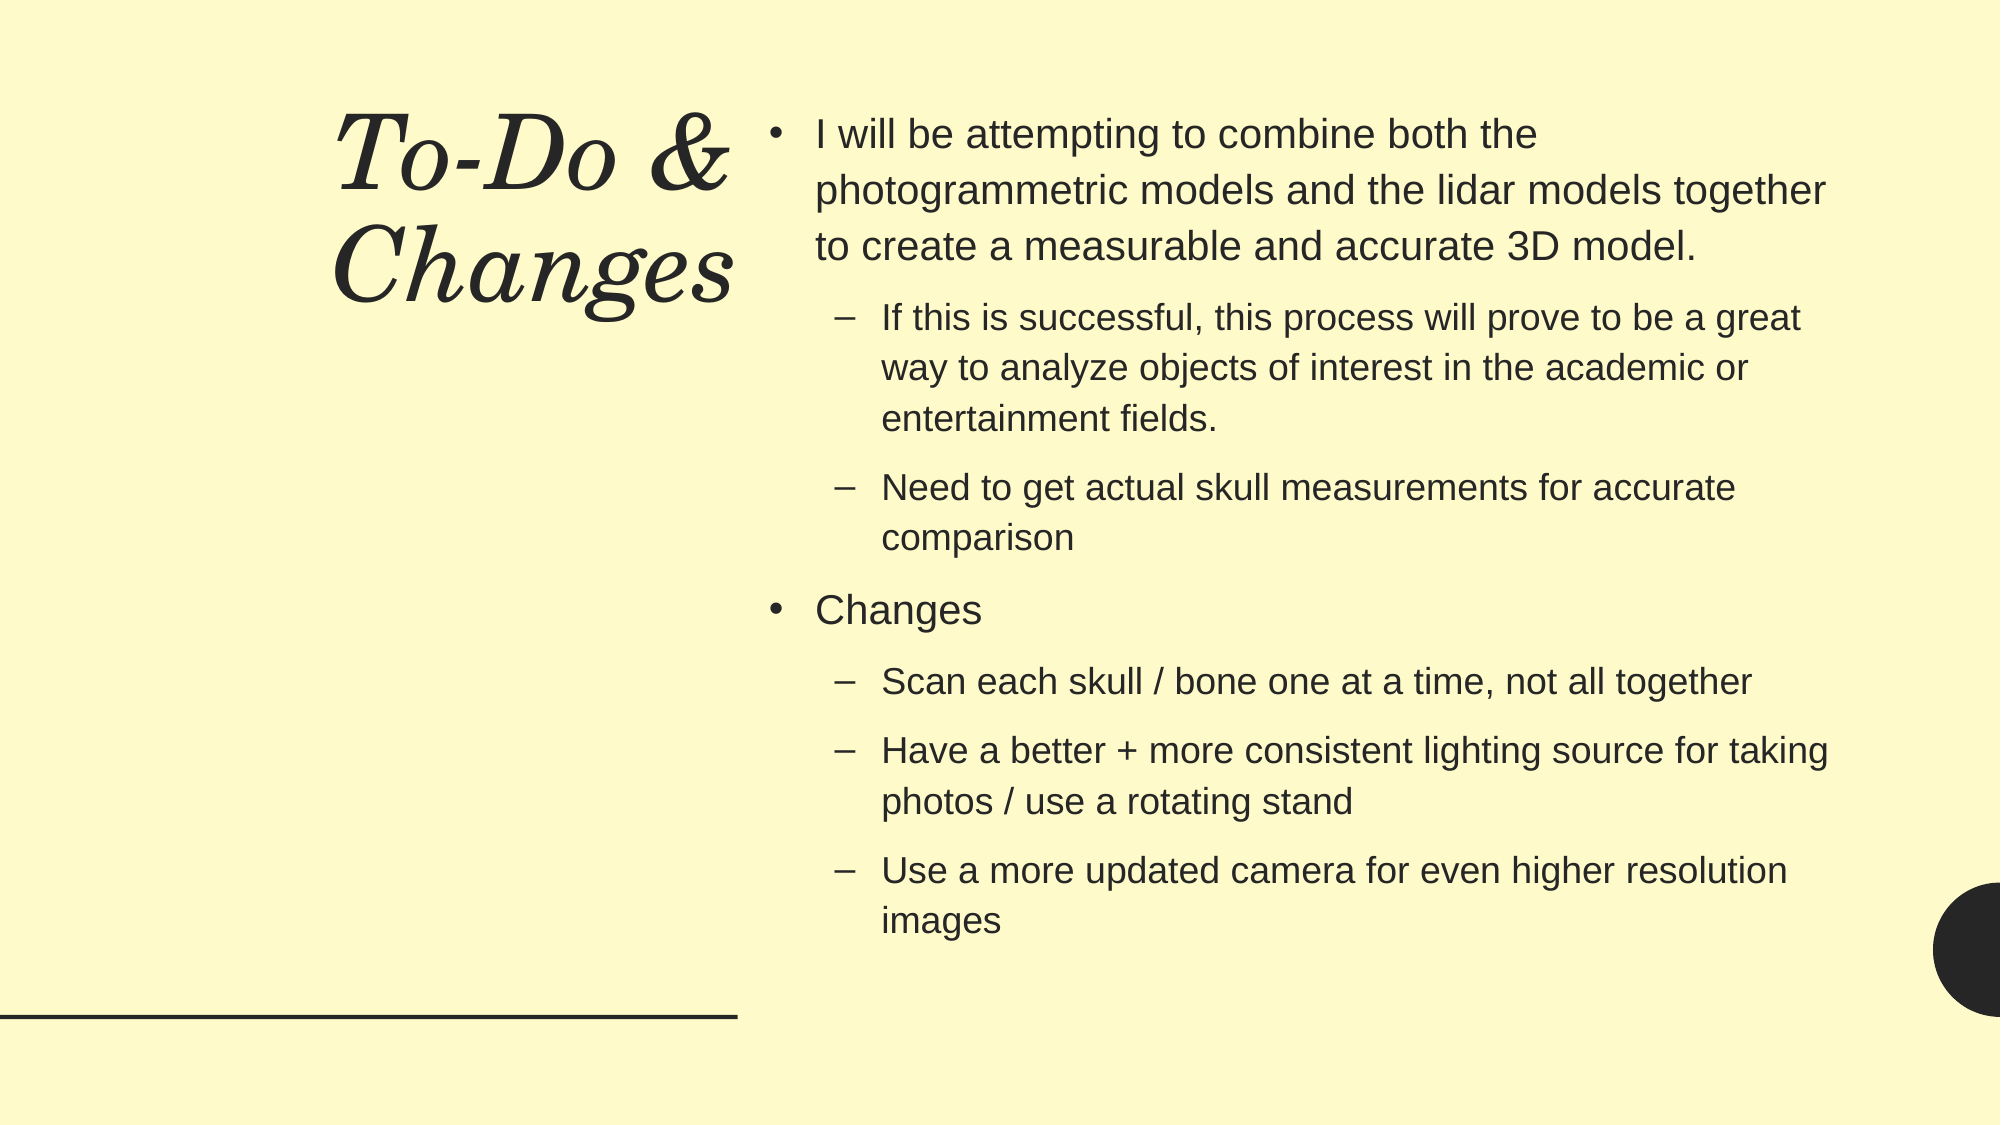

# To-Do & Changes
I will be attempting to combine both the photogrammetric models and the lidar models together to create a measurable and accurate 3D model.
If this is successful, this process will prove to be a great way to analyze objects of interest in the academic or entertainment fields.
Need to get actual skull measurements for accurate comparison
Changes
Scan each skull / bone one at a time, not all together
Have a better + more consistent lighting source for taking photos / use a rotating stand
Use a more updated camera for even higher resolution images